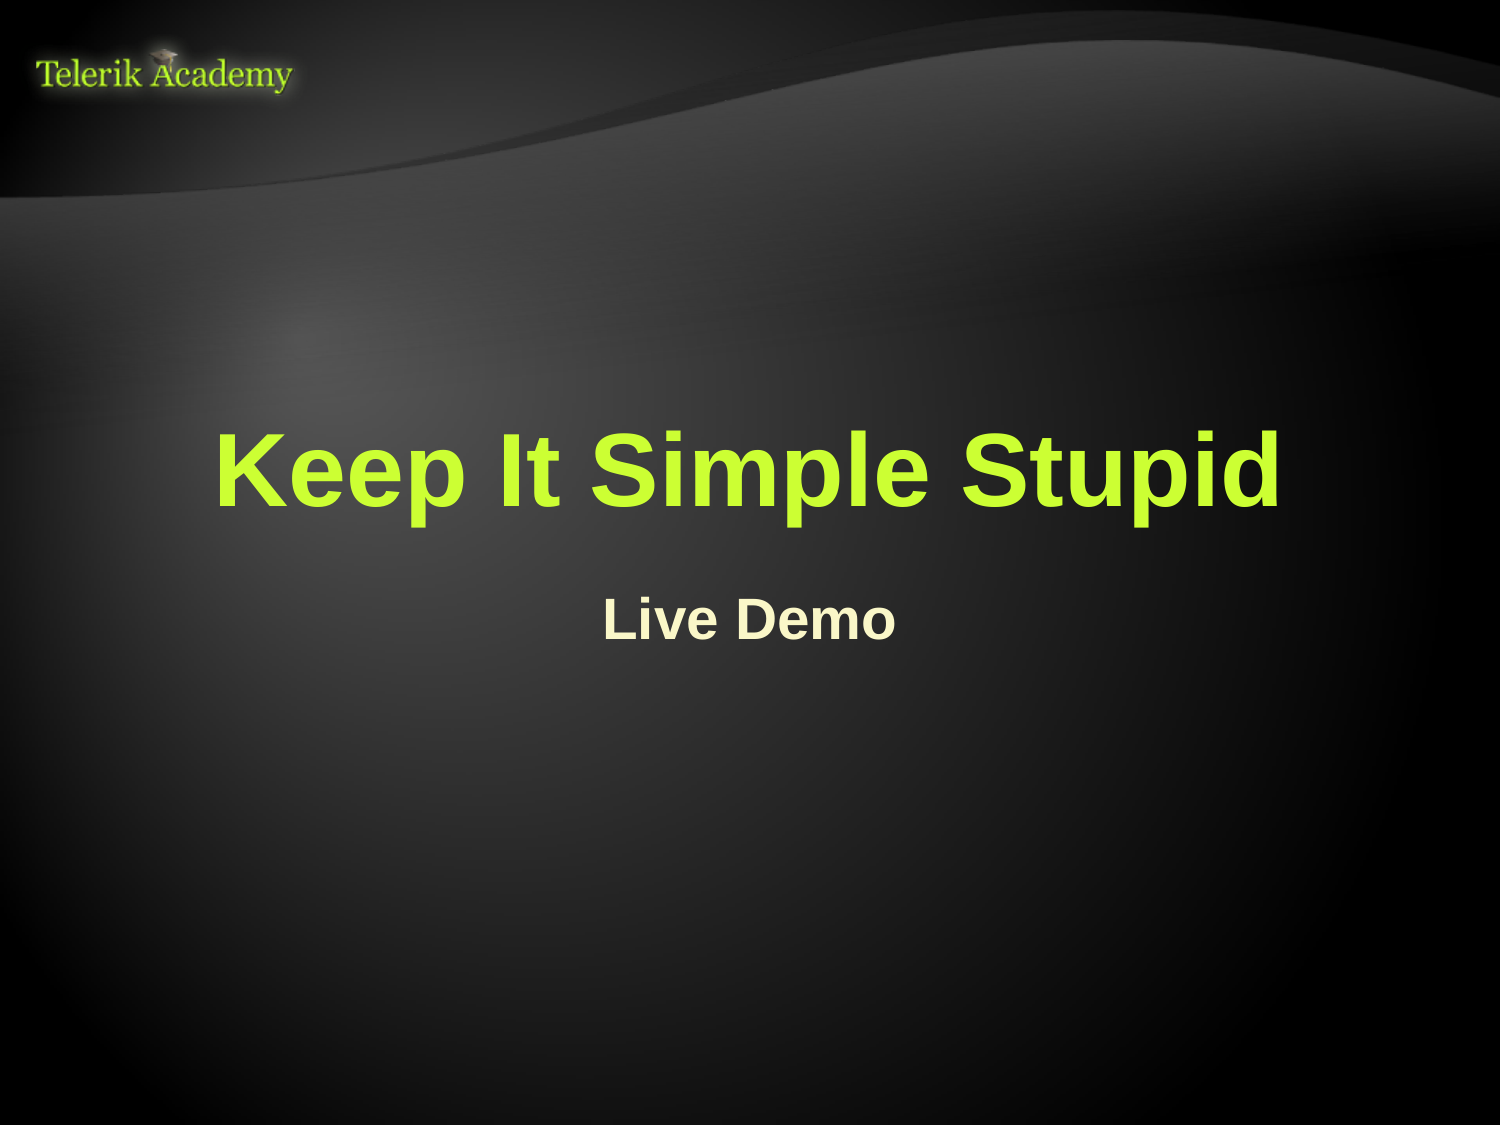

# Keep It Simple Stupid
Live Demo